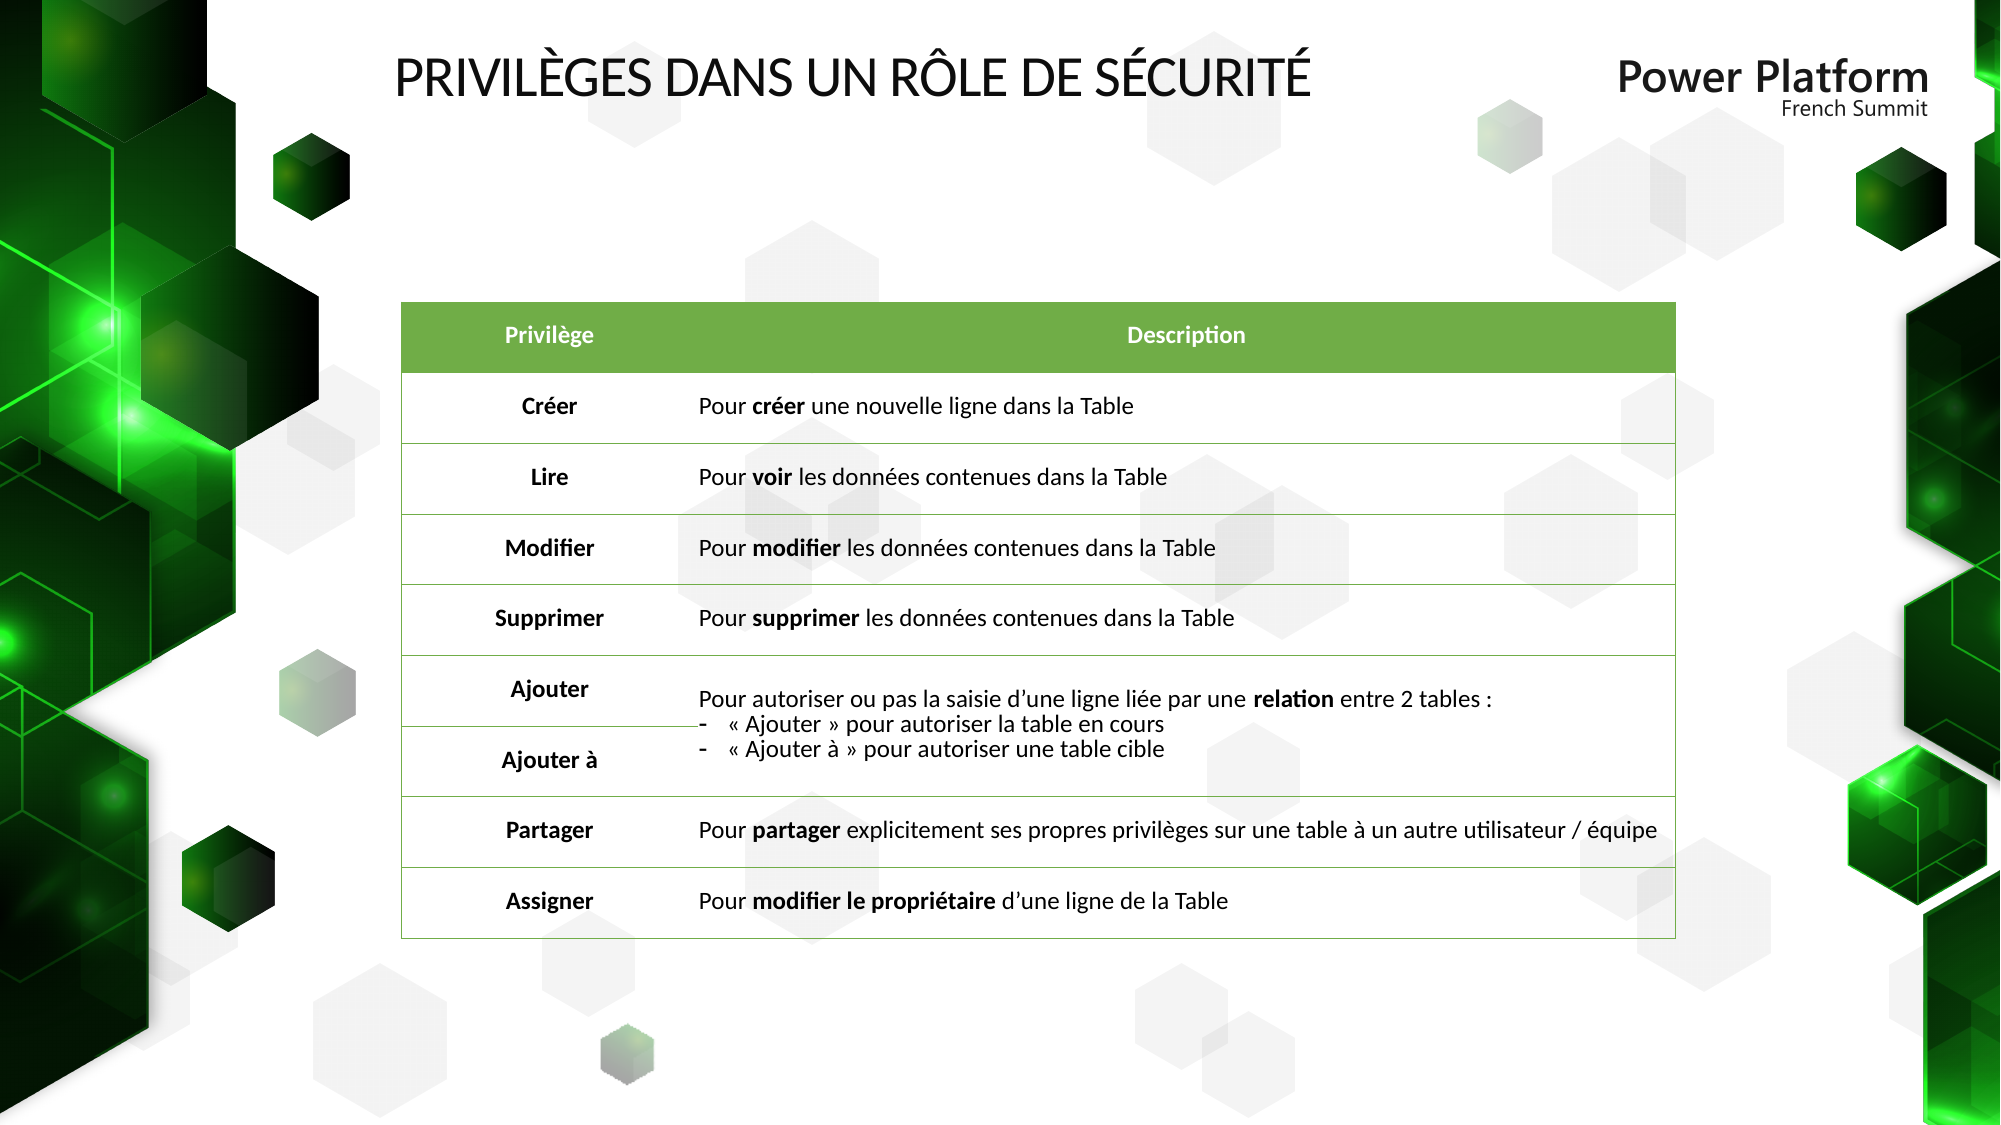

# Privilèges dans un rôle de sécurité
| Privilège | Description |
| --- | --- |
| Créer | Pour créer une nouvelle ligne dans la Table |
| Lire | Pour voir les données contenues dans la Table |
| Modifier | Pour modifier les données contenues dans la Table |
| Supprimer | Pour supprimer les données contenues dans la Table |
| Ajouter | Pour autoriser ou pas la saisie d’une ligne liée par une relation entre 2 tables : « Ajouter » pour autoriser la table en cours « Ajouter à » pour autoriser une table cible |
| Ajouter à |  |
| Partager | Pour partager explicitement ses propres privilèges sur une table à un autre utilisateur / équipe |
| Assigner | Pour modifier le propriétaire d’une ligne de la Table |